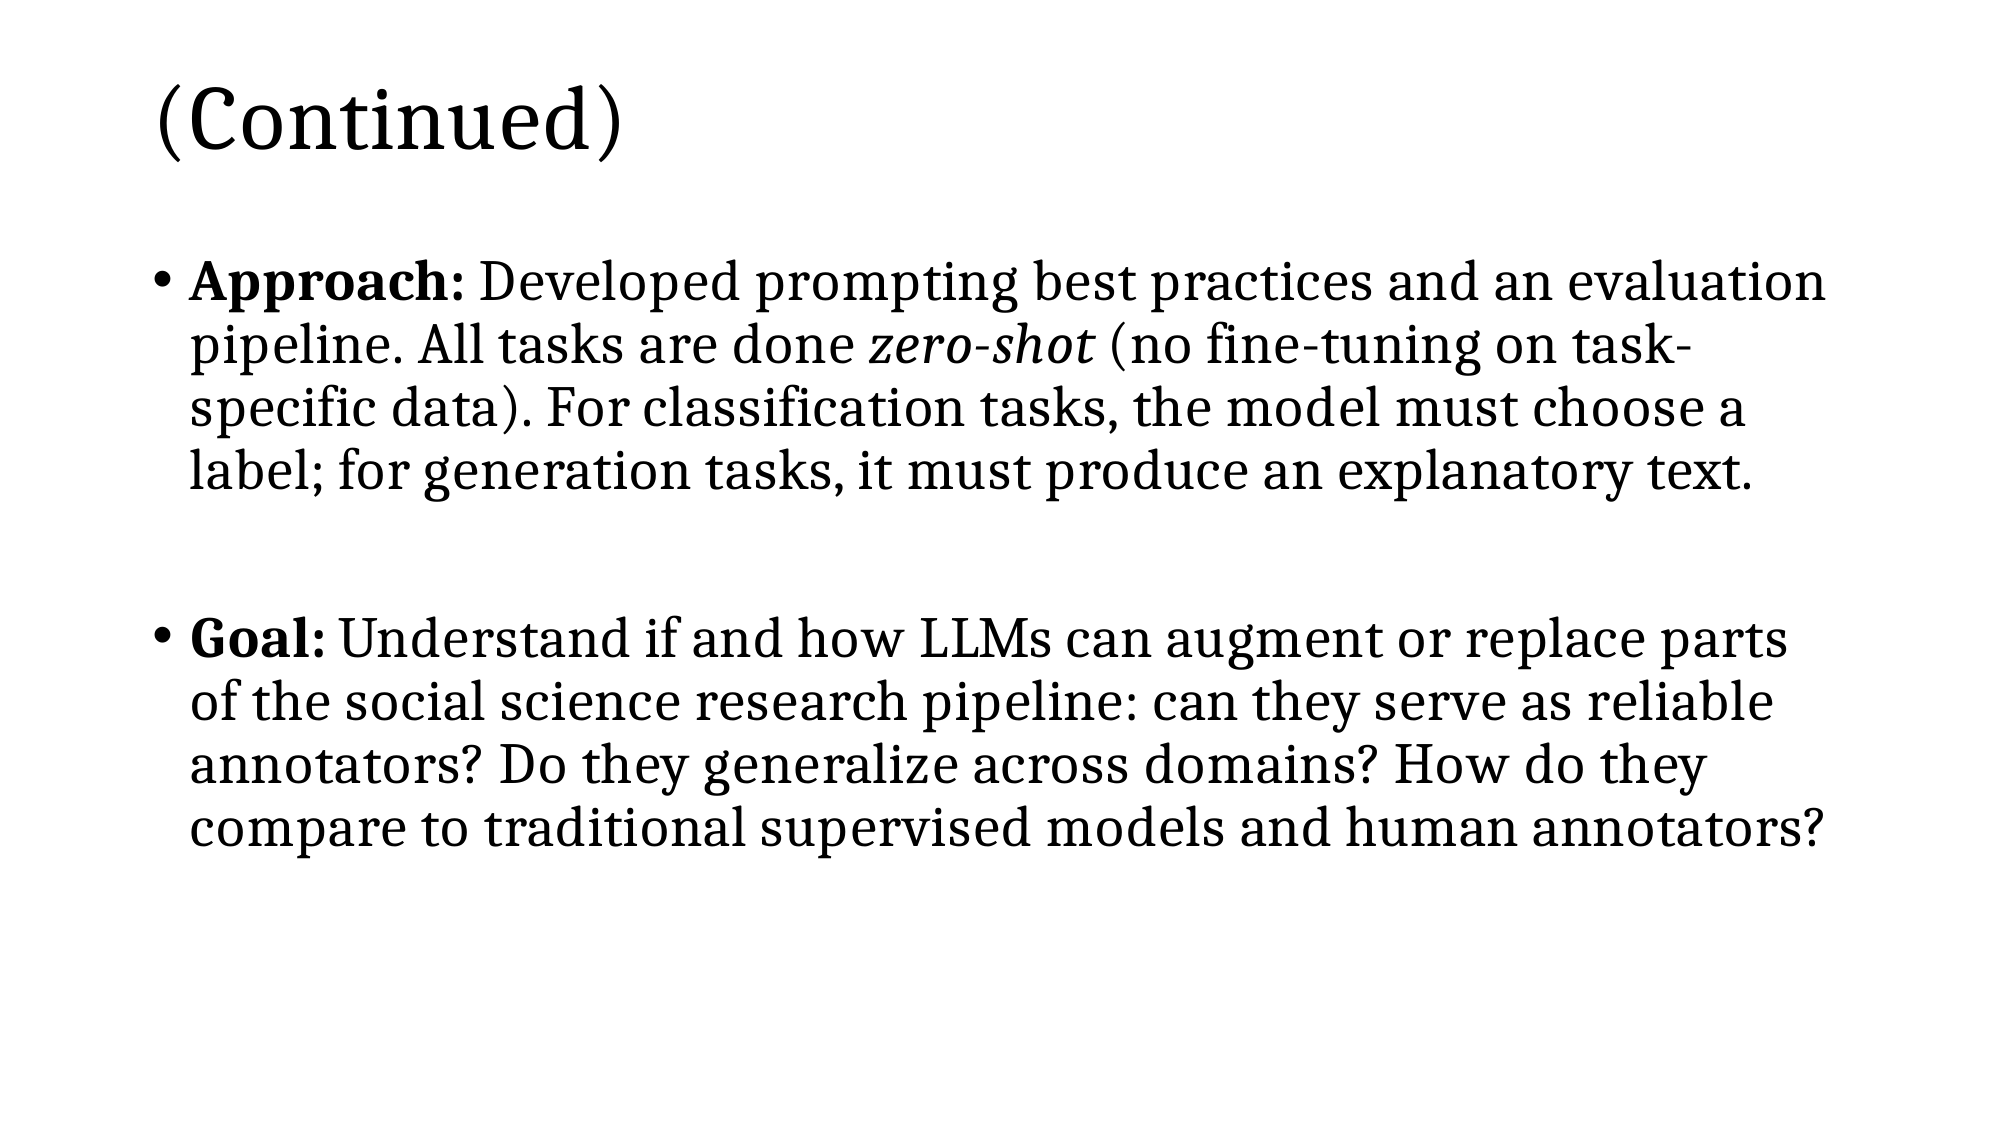

# (Continued)
Approach: Developed prompting best practices and an evaluation pipeline. All tasks are done zero-shot (no fine-tuning on task-specific data). For classification tasks, the model must choose a label; for generation tasks, it must produce an explanatory text.

Goal: Understand if and how LLMs can augment or replace parts of the social science research pipeline: can they serve as reliable annotators? Do they generalize across domains? How do they compare to traditional supervised models and human annotators?